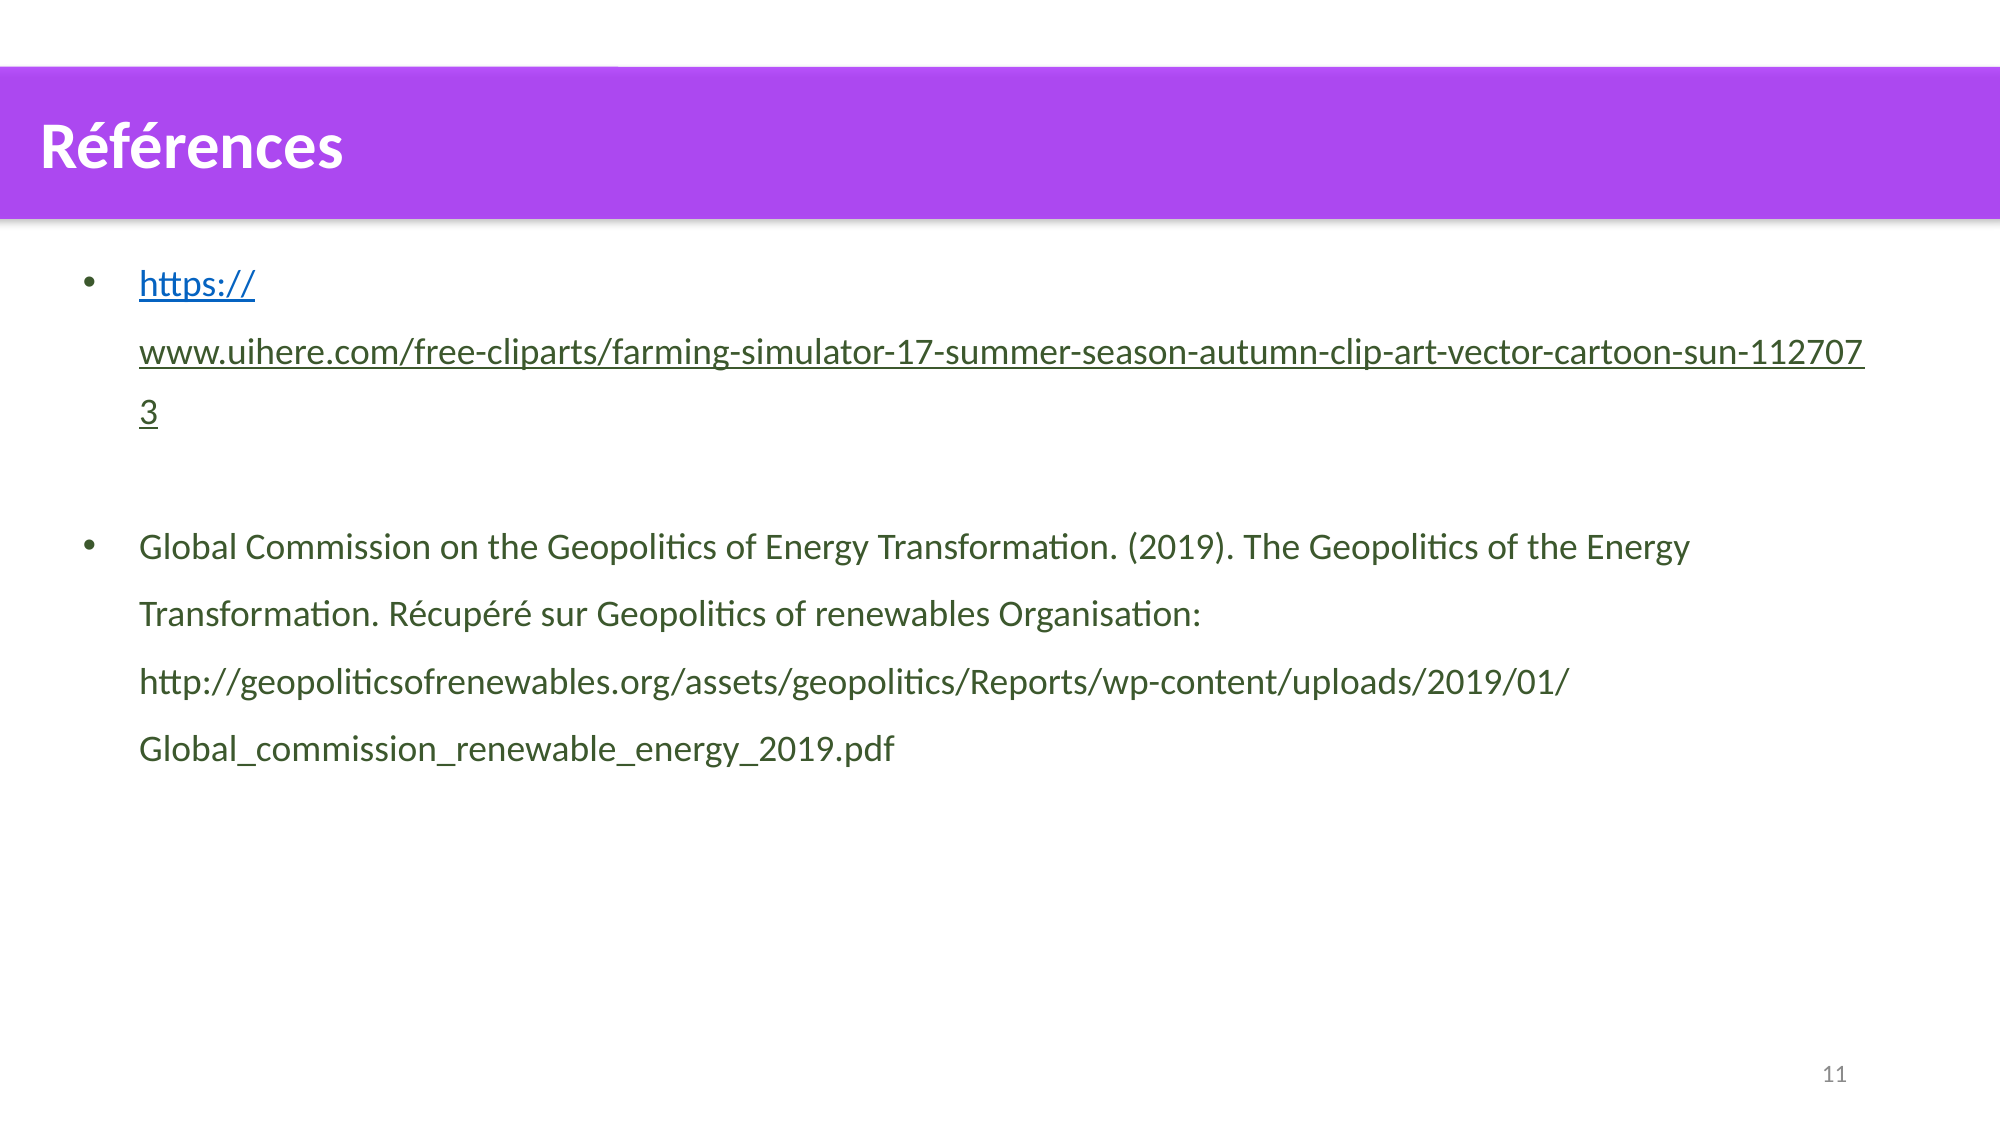

Références
https://www.uihere.com/free-cliparts/farming-simulator-17-summer-season-autumn-clip-art-vector-cartoon-sun-1127073
Global Commission on the Geopolitics of Energy Transformation. (2019). The Geopolitics of the Energy Transformation. Récupéré sur Geopolitics of renewables Organisation: http://geopoliticsofrenewables.org/assets/geopolitics/Reports/wp-content/uploads/2019/01/Global_commission_renewable_energy_2019.pdf

11